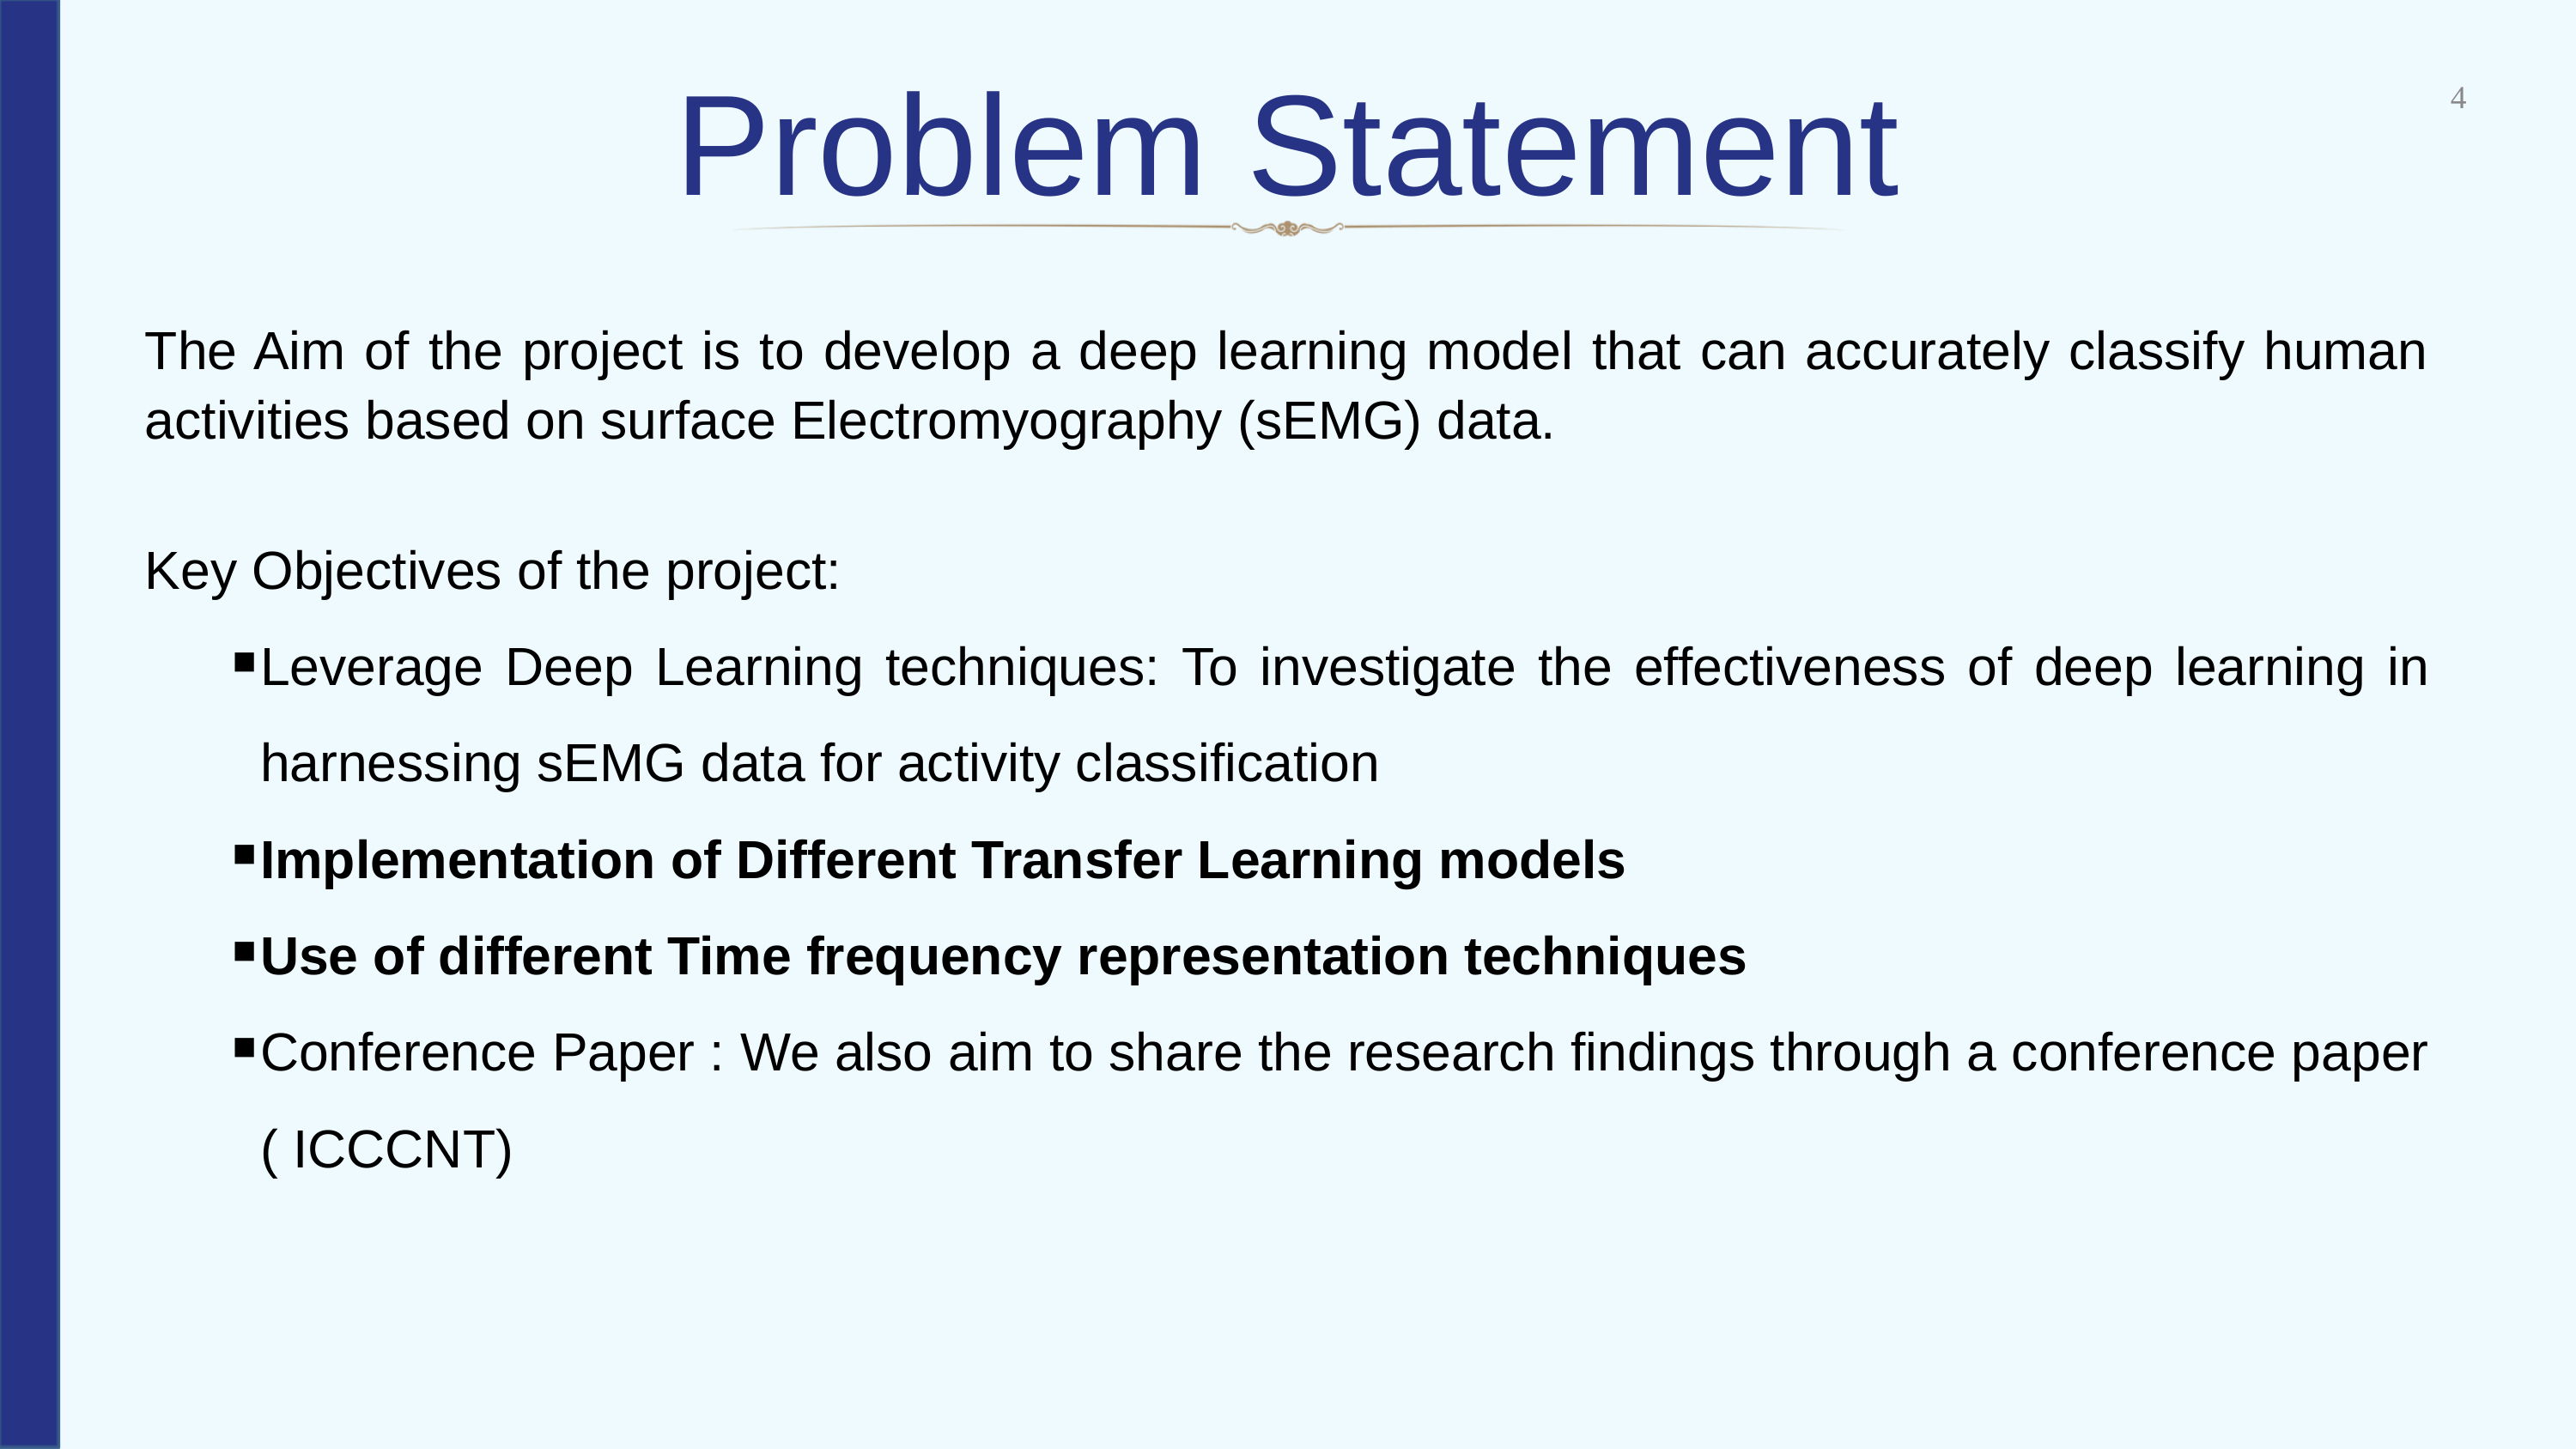

Problem Statement
4

The Aim of the project is to develop a deep learning model that can accurately classify human activities based on surface Electromyography (sEMG) data.
Key Objectives of the project:
Leverage Deep Learning techniques: To investigate the effectiveness of deep learning in harnessing sEMG data for activity classification
Implementation of Different Transfer Learning models
Use of different Time frequency representation techniques
Conference Paper : We also aim to share the research findings through a conference paper ( ICCCNT)